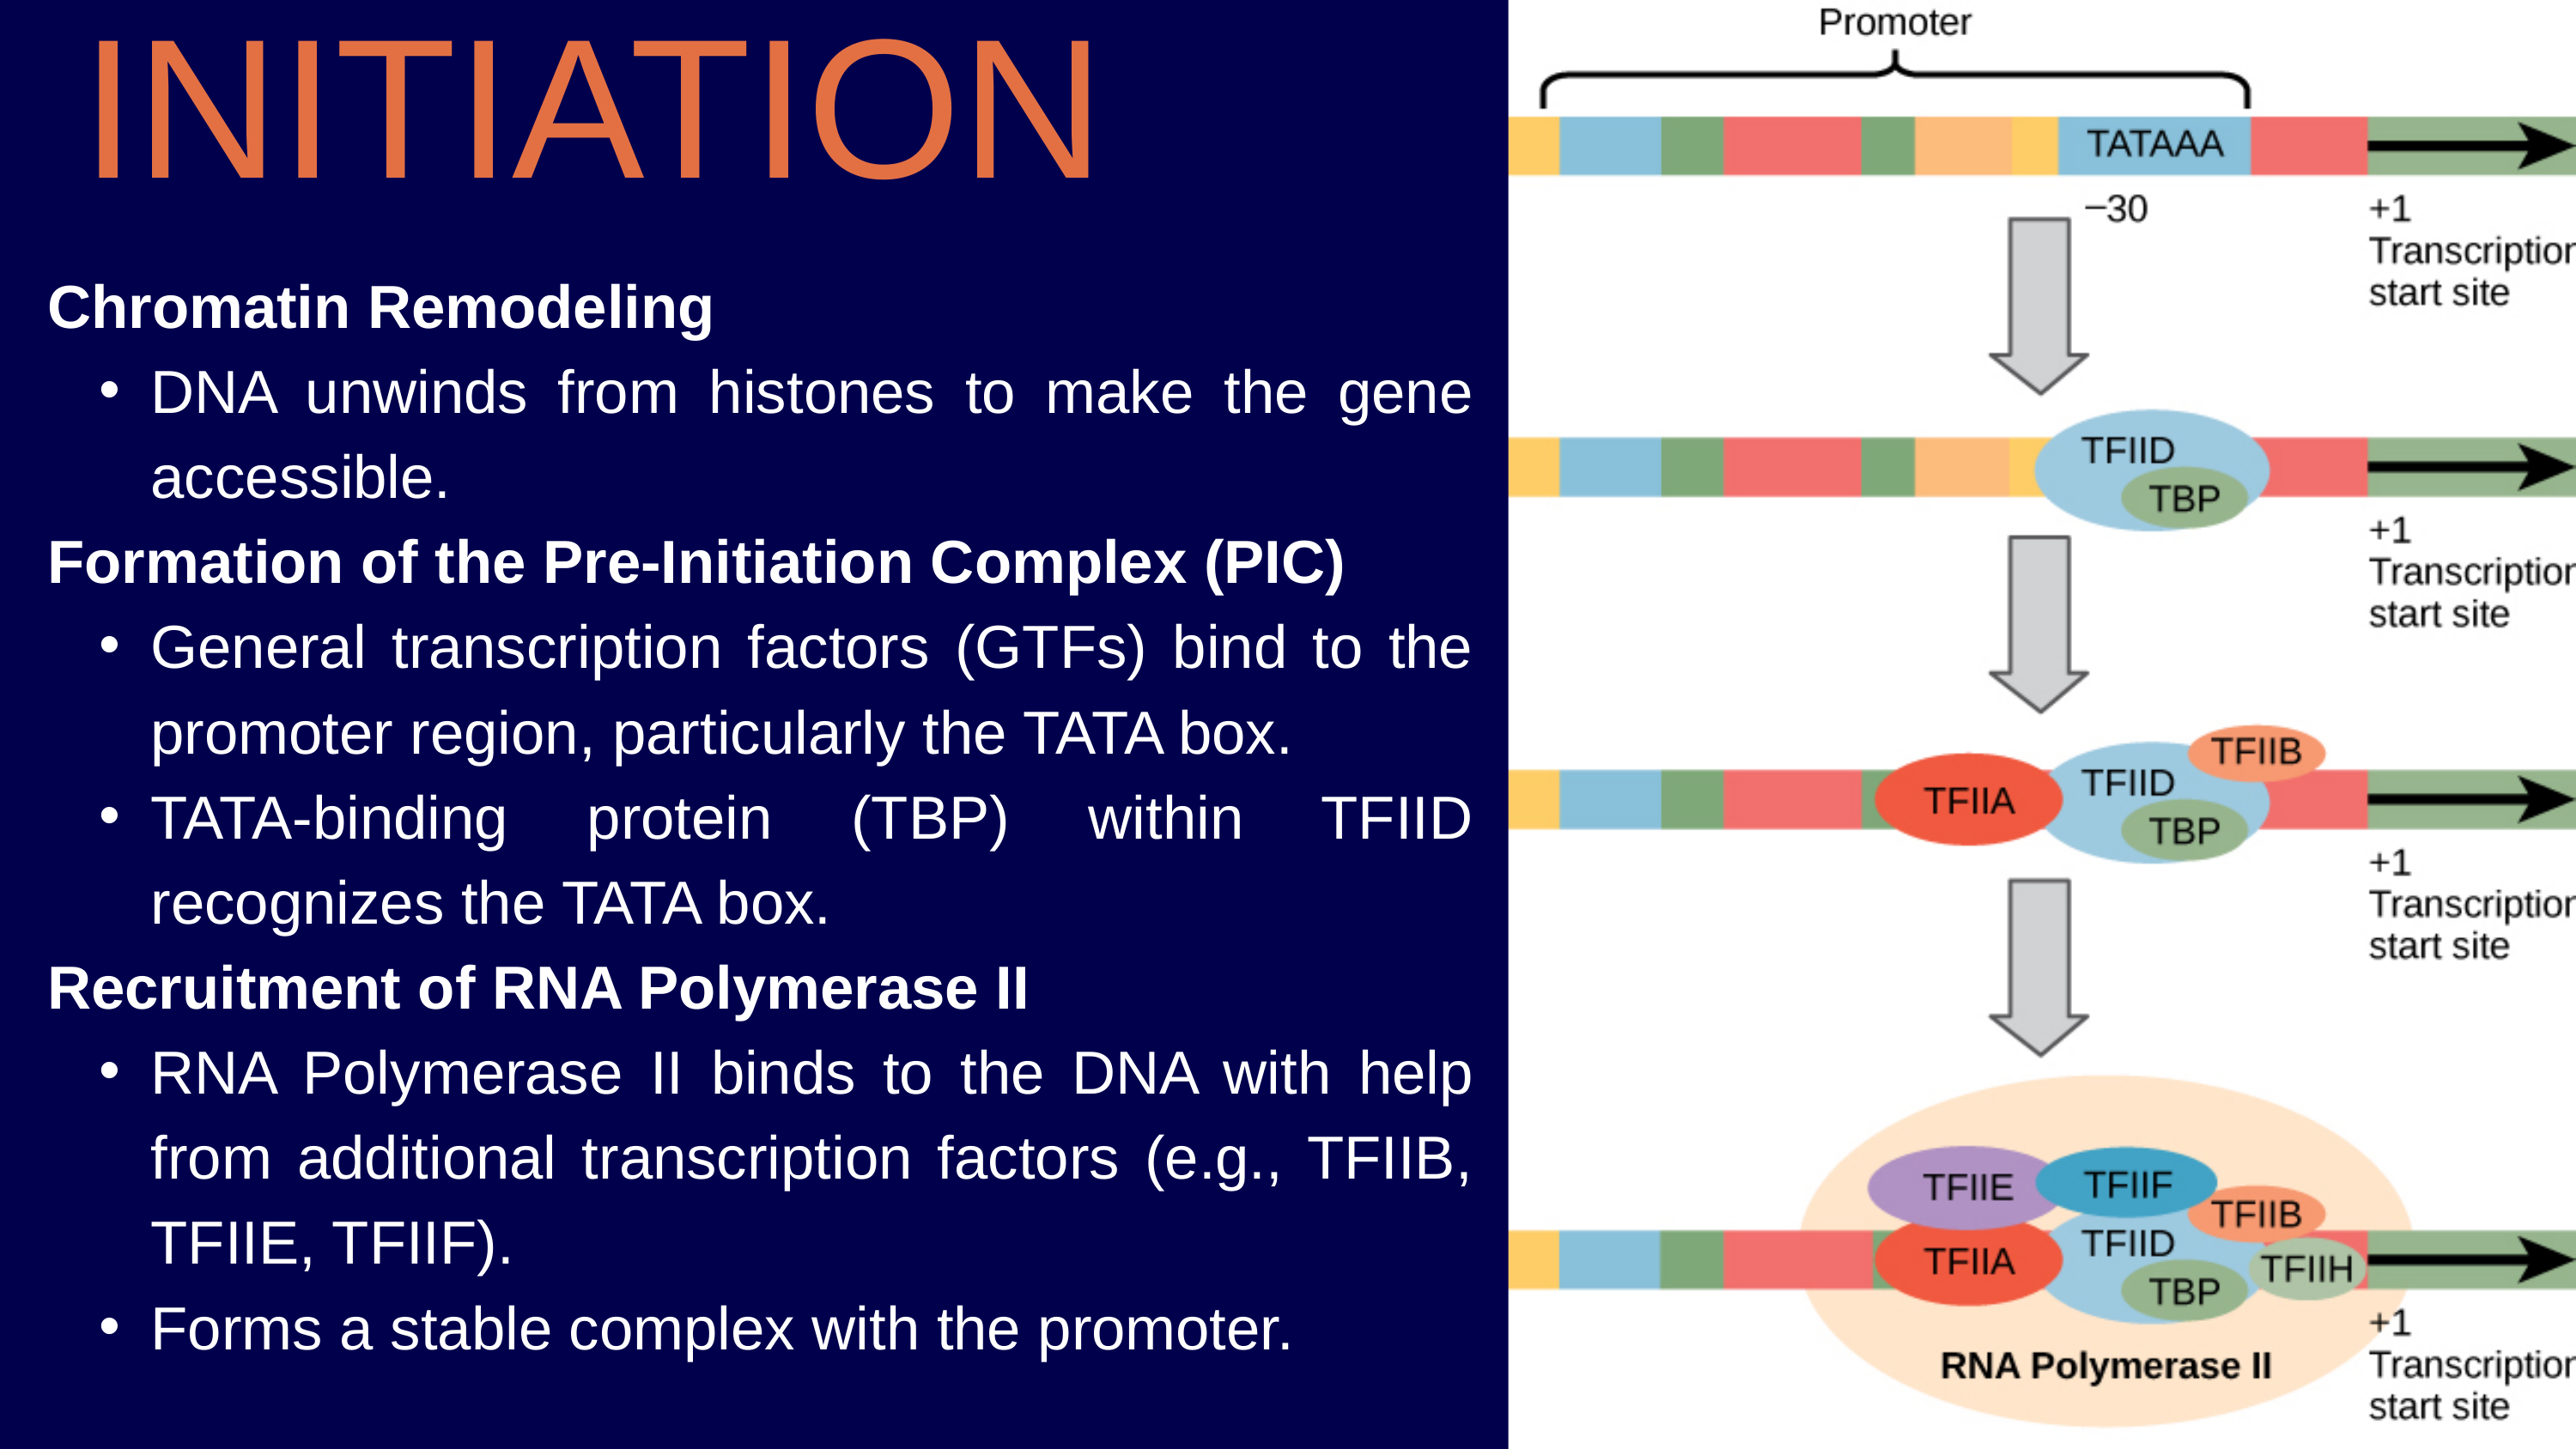

INITIATION
Chromatin Remodeling
DNA unwinds from histones to make the gene accessible.
Formation of the Pre-Initiation Complex (PIC)
General transcription factors (GTFs) bind to the promoter region, particularly the TATA box.
TATA-binding protein (TBP) within TFIID recognizes the TATA box.
Recruitment of RNA Polymerase II
RNA Polymerase II binds to the DNA with help from additional transcription factors (e.g., TFIIB, TFIIE, TFIIF).
Forms a stable complex with the promoter.